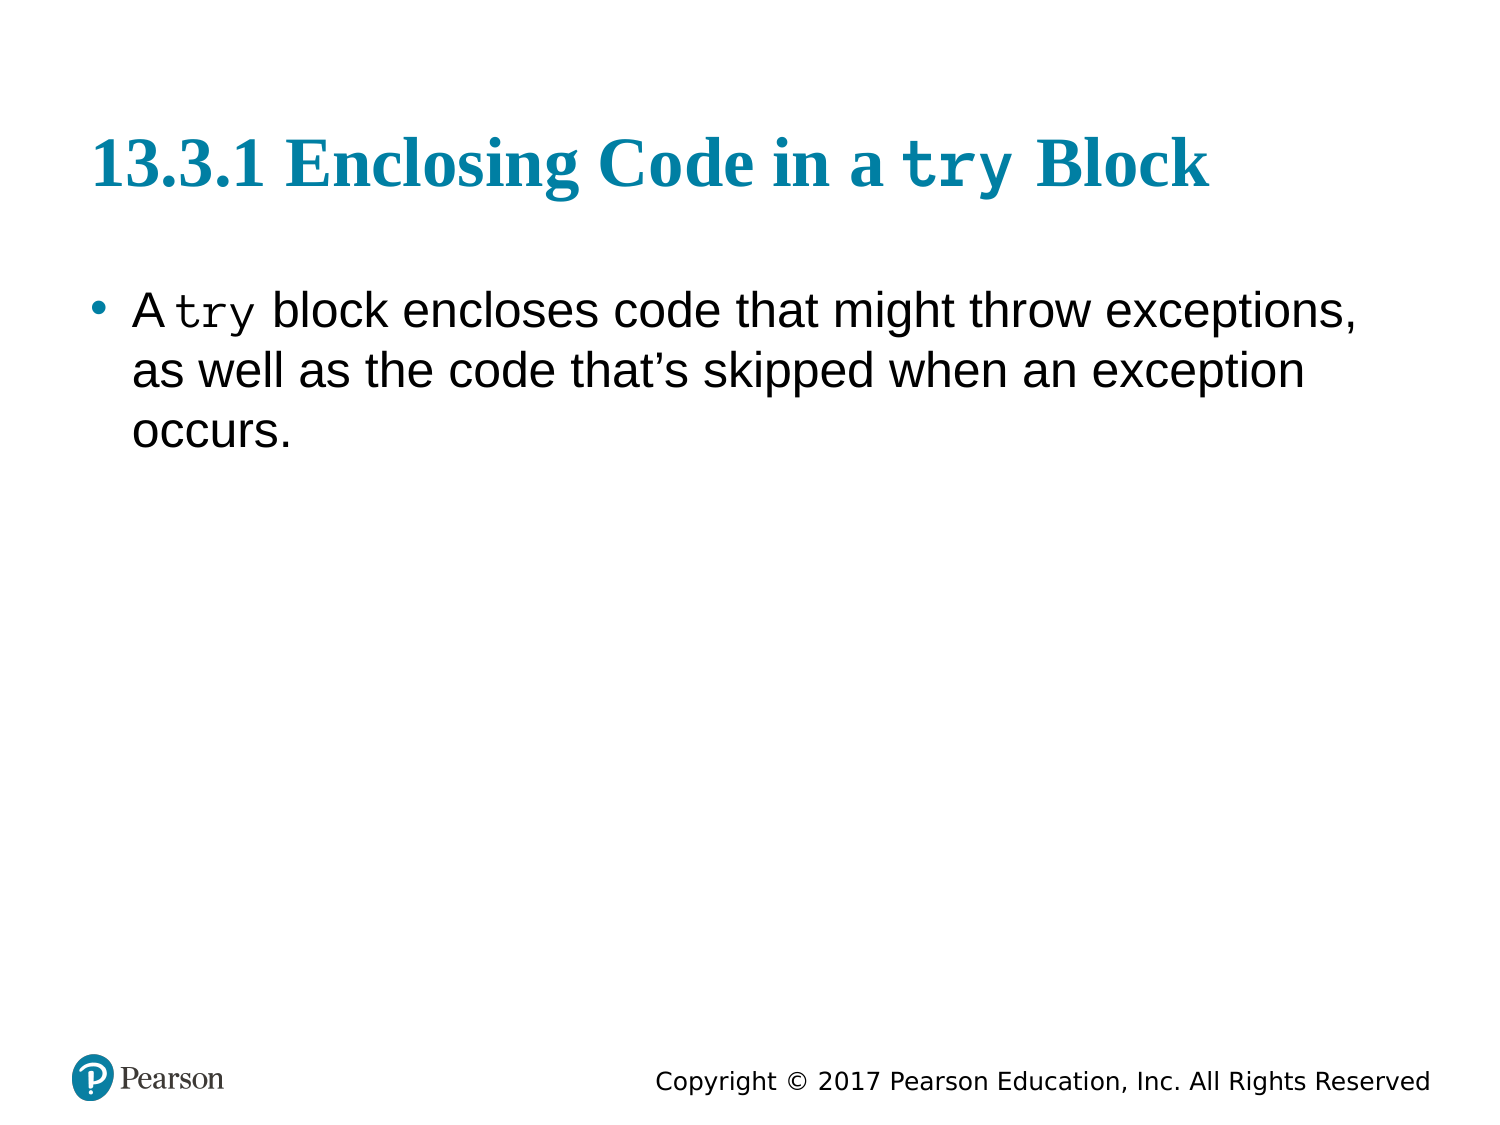

# 13.3.1 Enclosing Code in a try Block
A try block encloses code that might throw exceptions, as well as the code that’s skipped when an exception occurs.